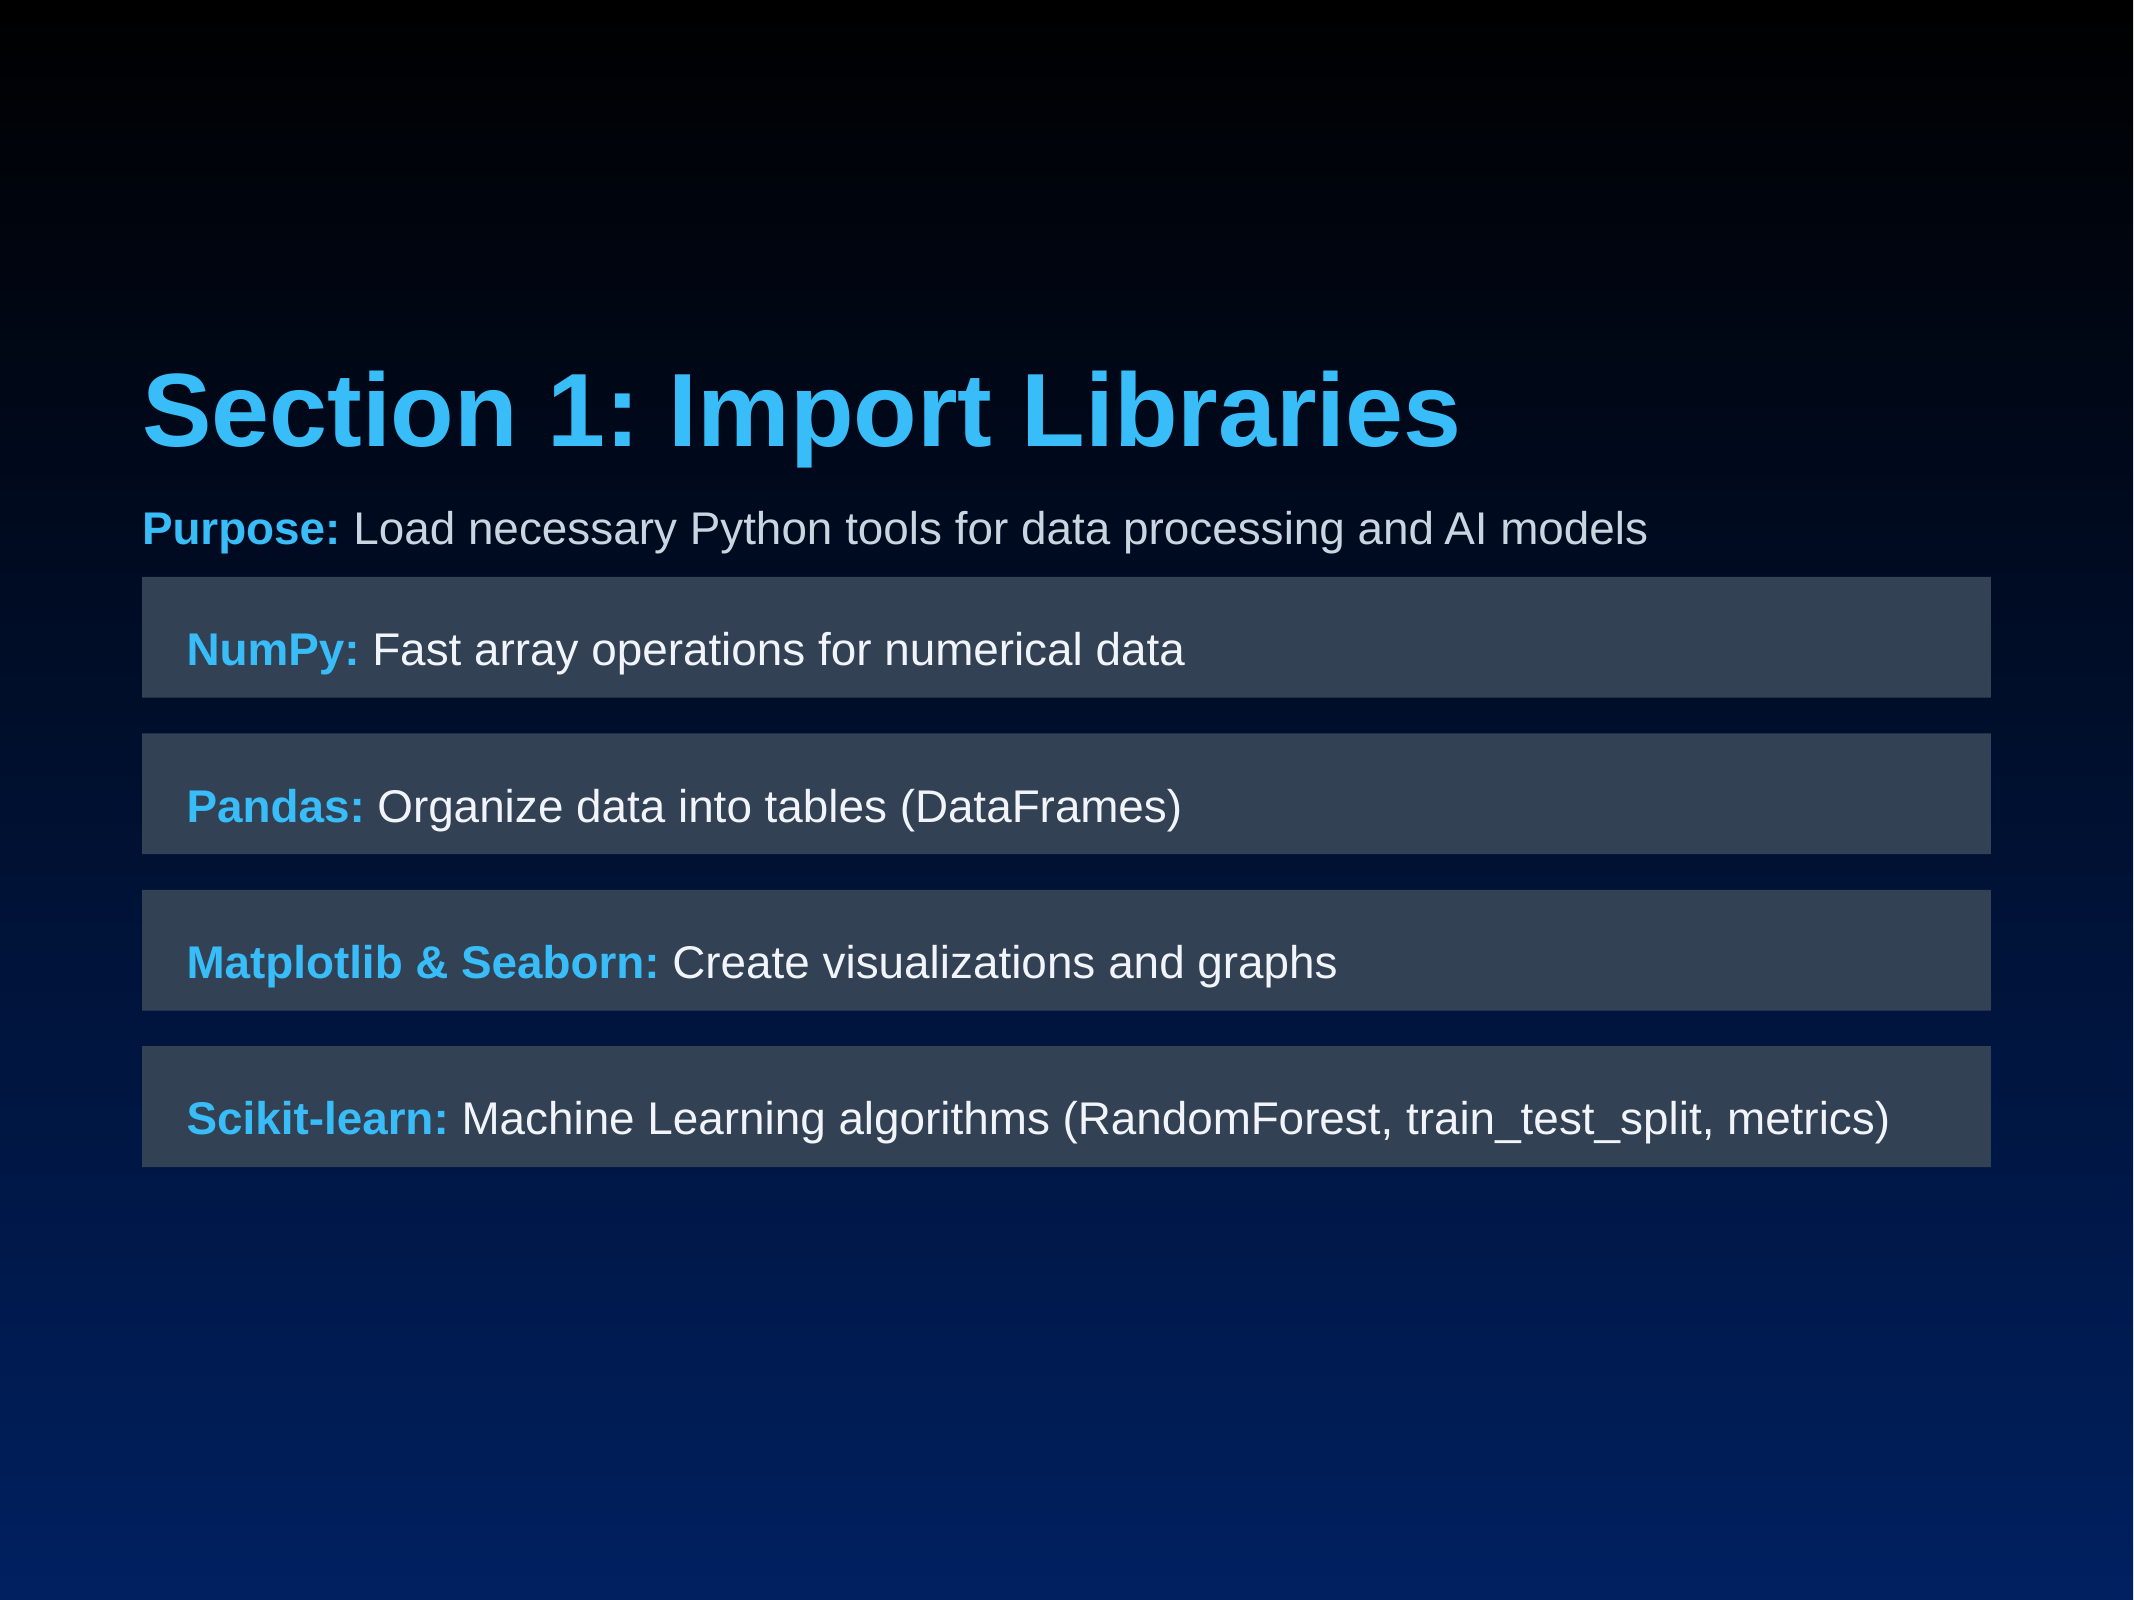

Section 1: Import Libraries
Purpose: Load necessary Python tools for data processing and AI models

NumPy: Fast array operations for numerical data

Pandas: Organize data into tables (DataFrames)

Matplotlib & Seaborn: Create visualizations and graphs

Scikit-learn: Machine Learning algorithms (RandomForest, train_test_split, metrics)